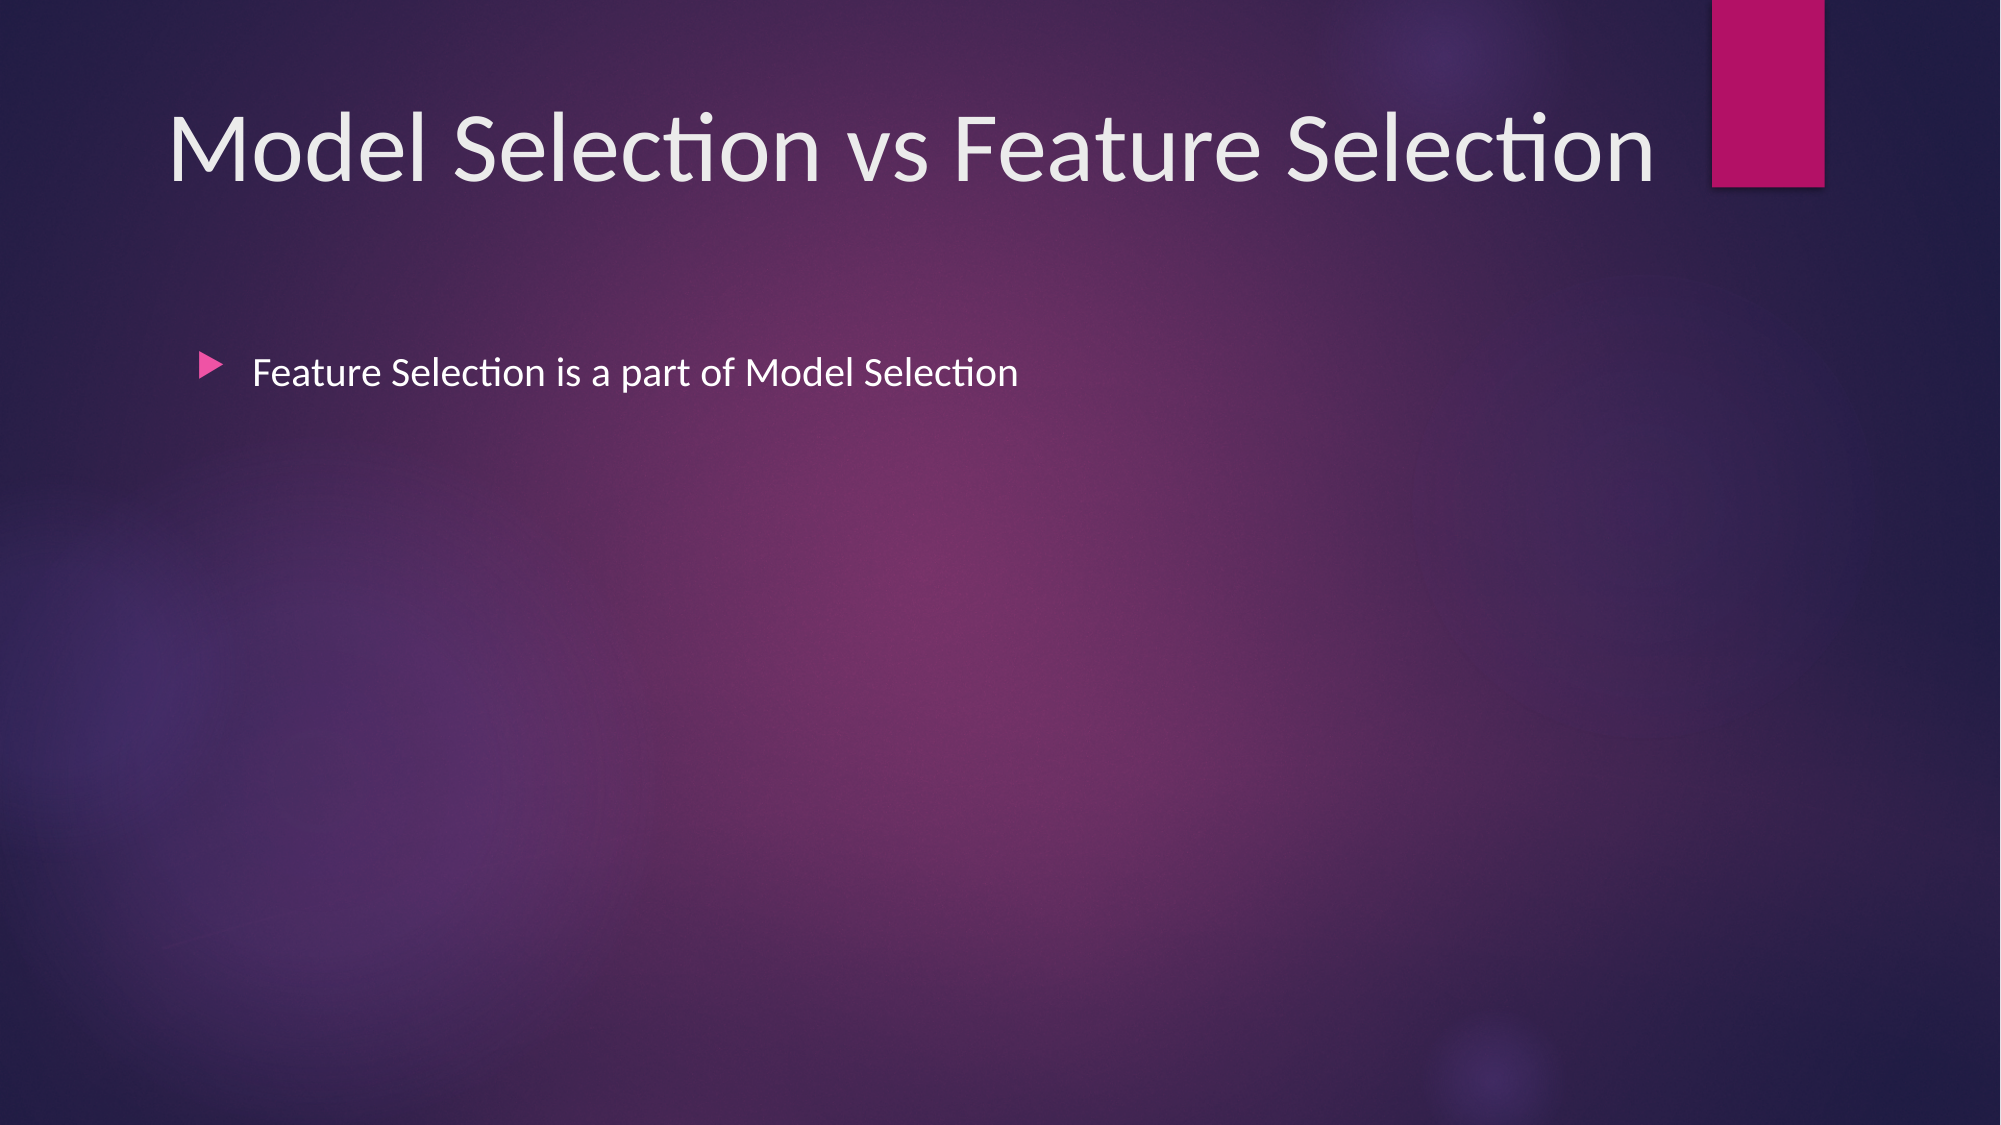

# Model Selection vs Feature Selection
Feature Selection is a part of Model Selection